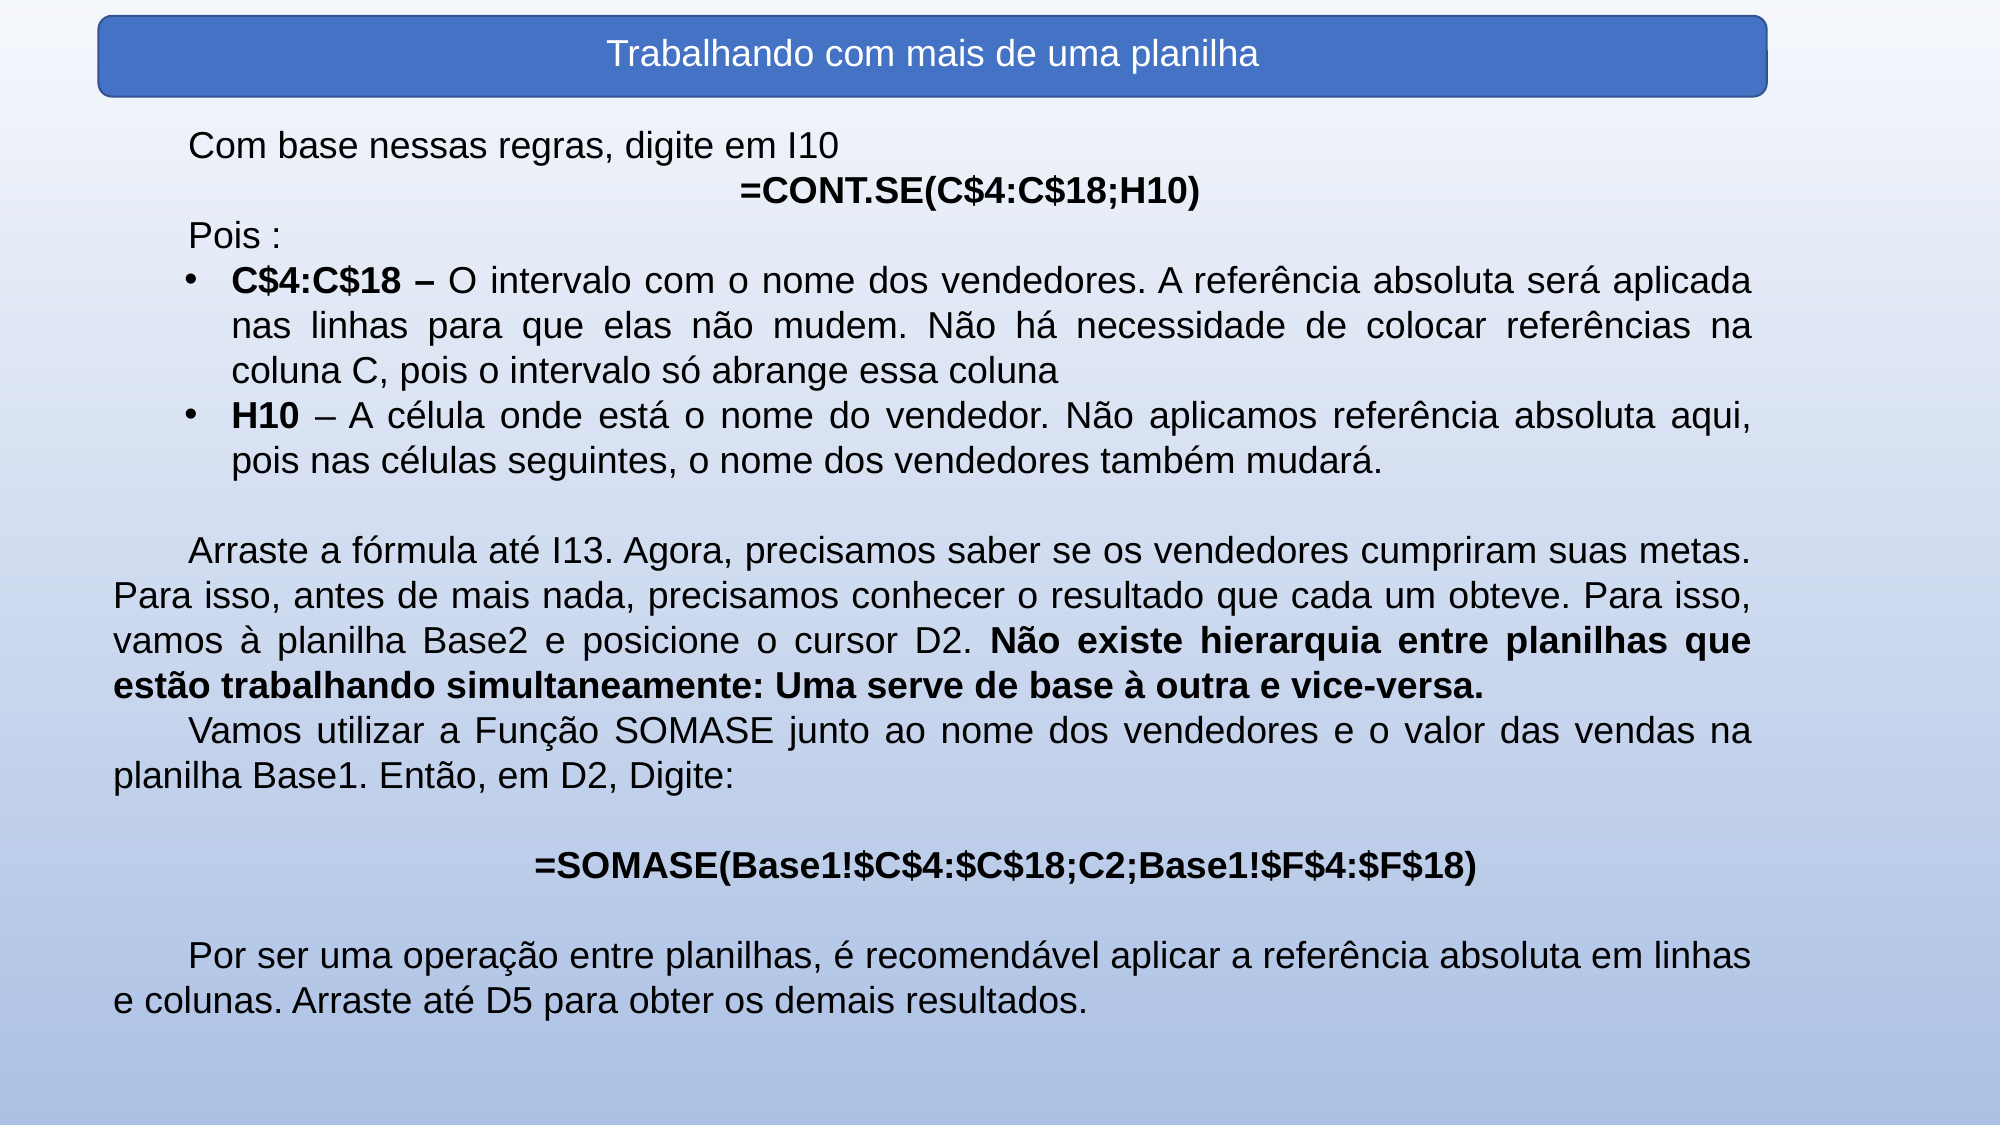

Trabalhando com mais de uma planilha
Com base nessas regras, digite em I10
=CONT.SE(C$4:C$18;H10)
Pois :
C$4:C$18 – O intervalo com o nome dos vendedores. A referência absoluta será aplicada nas linhas para que elas não mudem. Não há necessidade de colocar referências na coluna C, pois o intervalo só abrange essa coluna
H10 – A célula onde está o nome do vendedor. Não aplicamos referência absoluta aqui, pois nas células seguintes, o nome dos vendedores também mudará.

Arraste a fórmula até I13. Agora, precisamos saber se os vendedores cumpriram suas metas. Para isso, antes de mais nada, precisamos conhecer o resultado que cada um obteve. Para isso, vamos à planilha Base2 e posicione o cursor D2. Não existe hierarquia entre planilhas que estão trabalhando simultaneamente: Uma serve de base à outra e vice-versa.
Vamos utilizar a Função SOMASE junto ao nome dos vendedores e o valor das vendas na planilha Base1. Então, em D2, Digite:

=SOMASE(Base1!$C$4:$C$18;C2;Base1!$F$4:$F$18)

Por ser uma operação entre planilhas, é recomendável aplicar a referência absoluta em linhas e colunas. Arraste até D5 para obter os demais resultados.